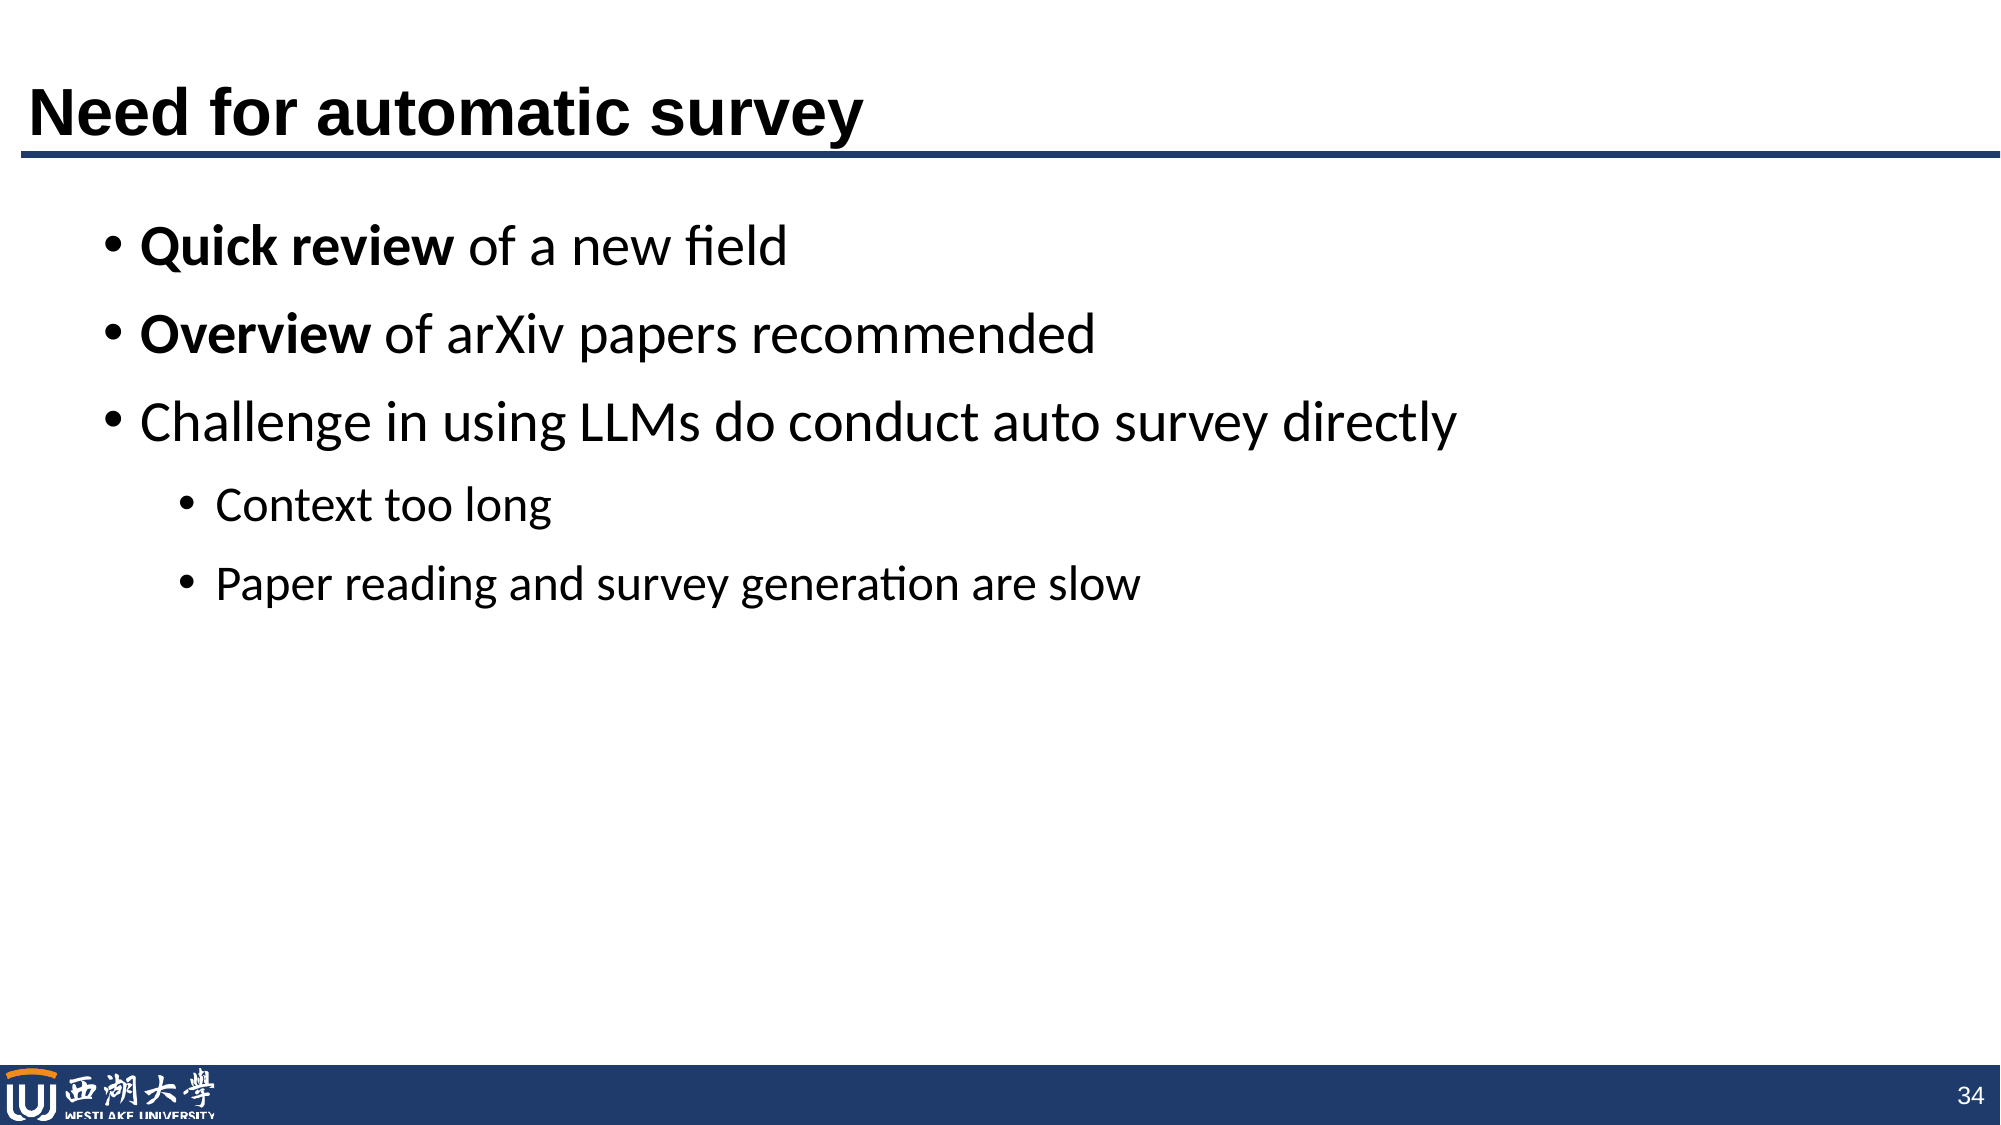

# Need for automatic survey
Quick review of a new field
Overview of arXiv papers recommended
Challenge in using LLMs do conduct auto survey directly
Context too long
Paper reading and survey generation are slow

34